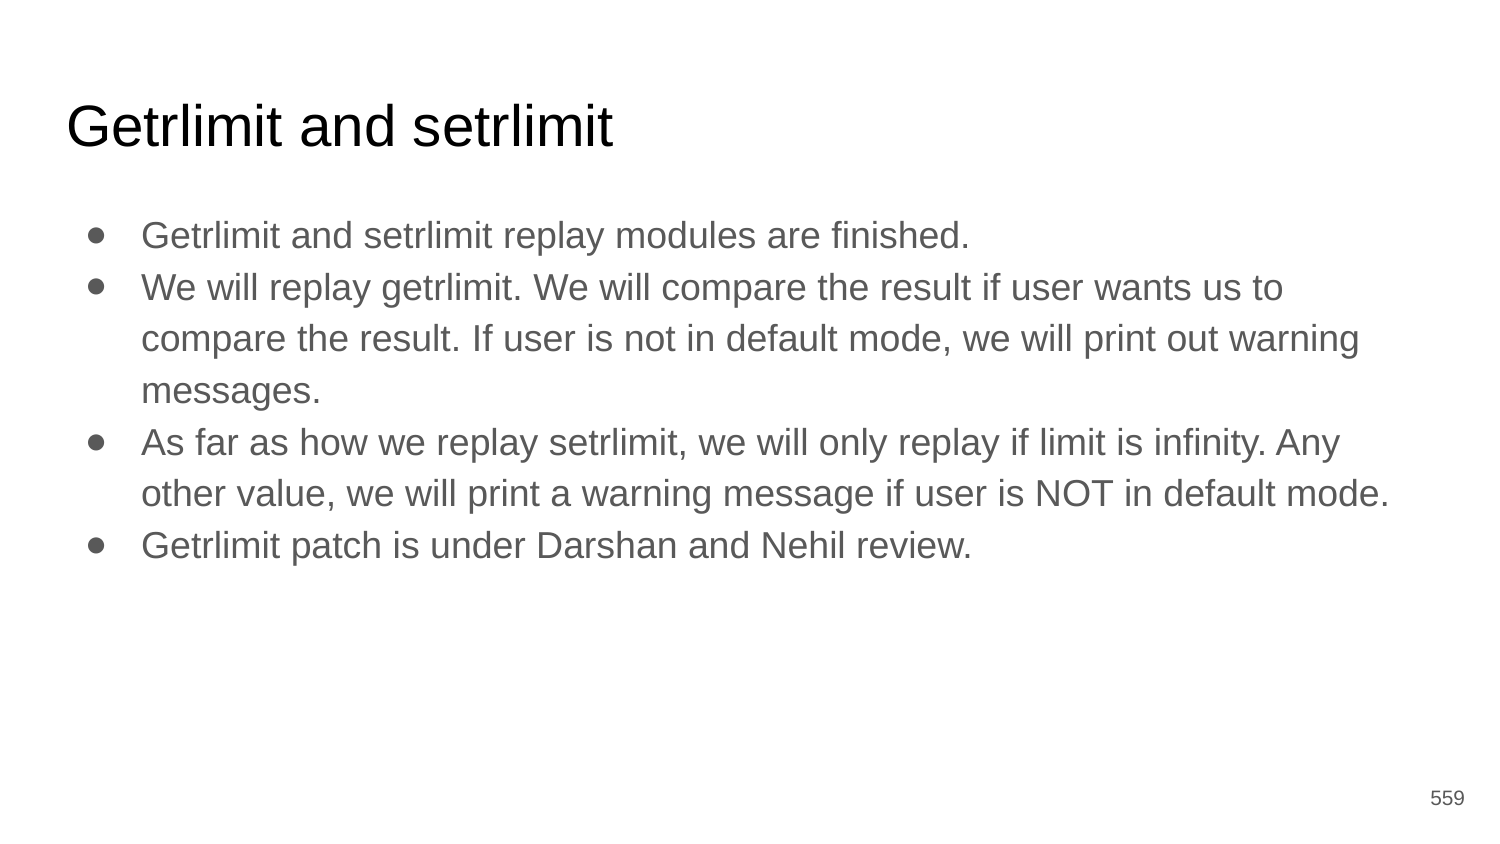

# Getrlimit and setrlimit
Getrlimit and setrlimit replay modules are finished.
We will replay getrlimit. We will compare the result if user wants us to compare the result. If user is not in default mode, we will print out warning messages.
As far as how we replay setrlimit, we will only replay if limit is infinity. Any other value, we will print a warning message if user is NOT in default mode.
Getrlimit patch is under Darshan and Nehil review.
559